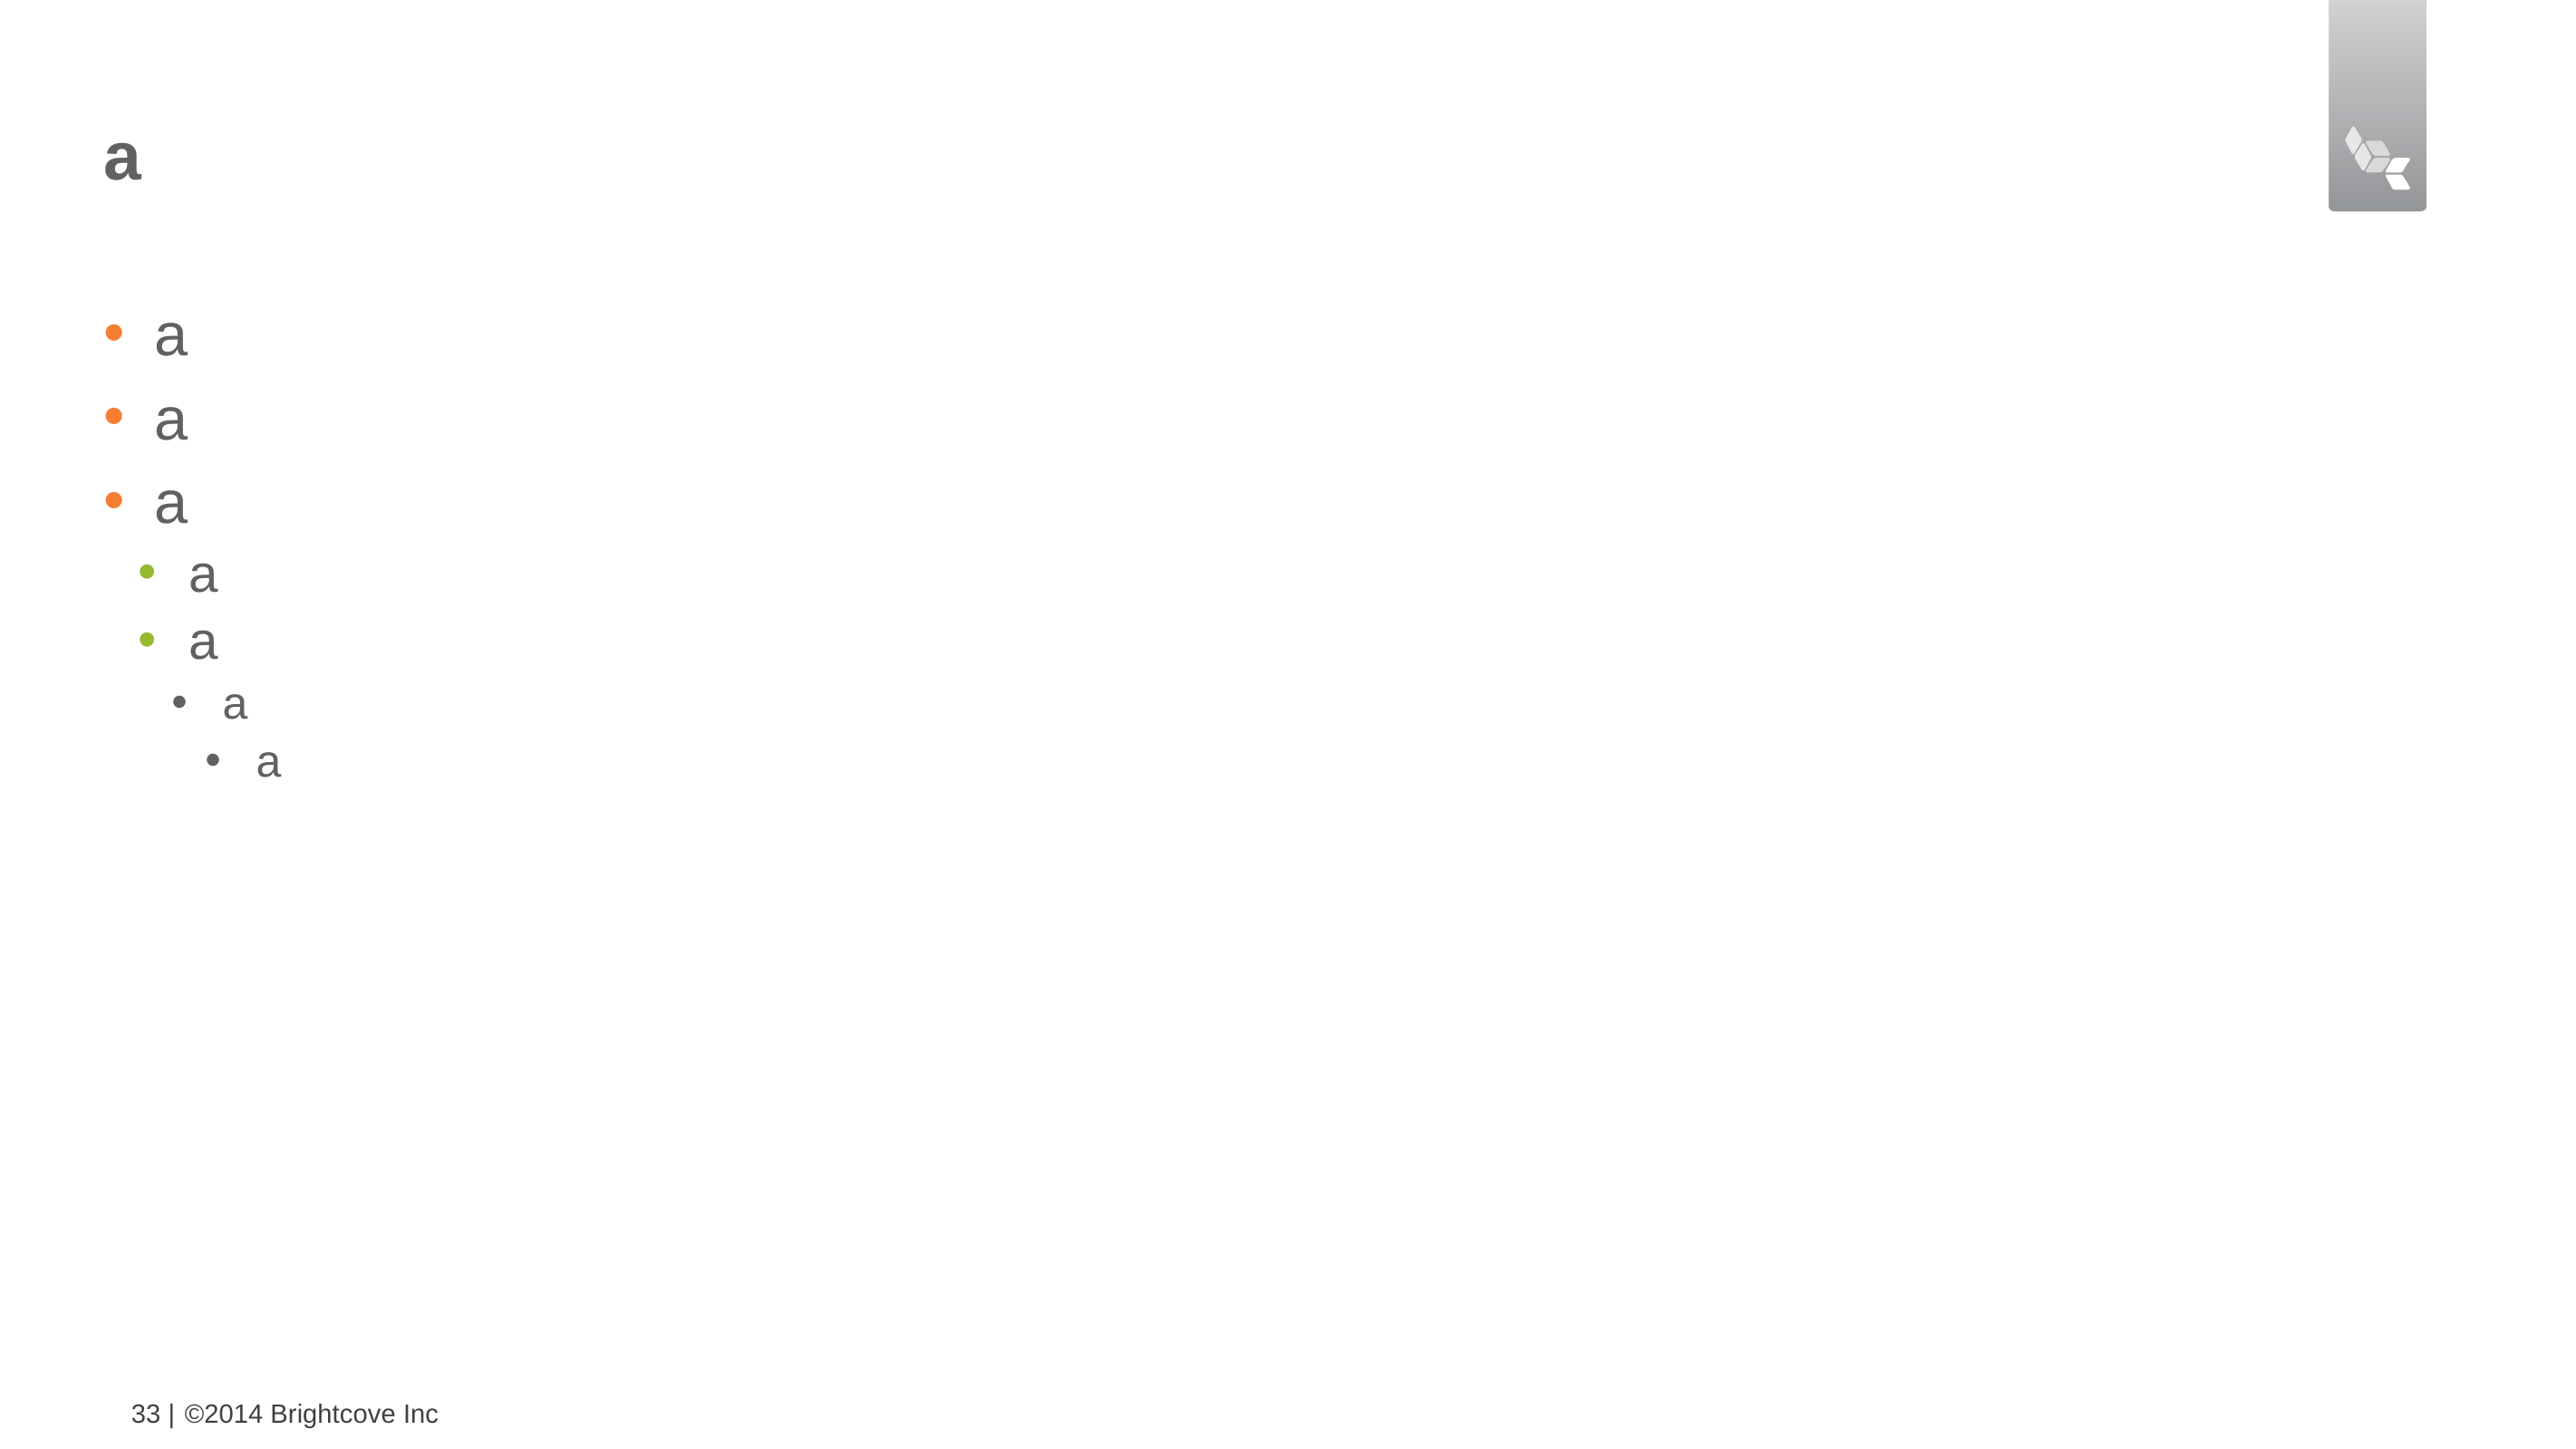

# a
a
a
a
a
a
a
a
33 |
©2014 Brightcove Inc